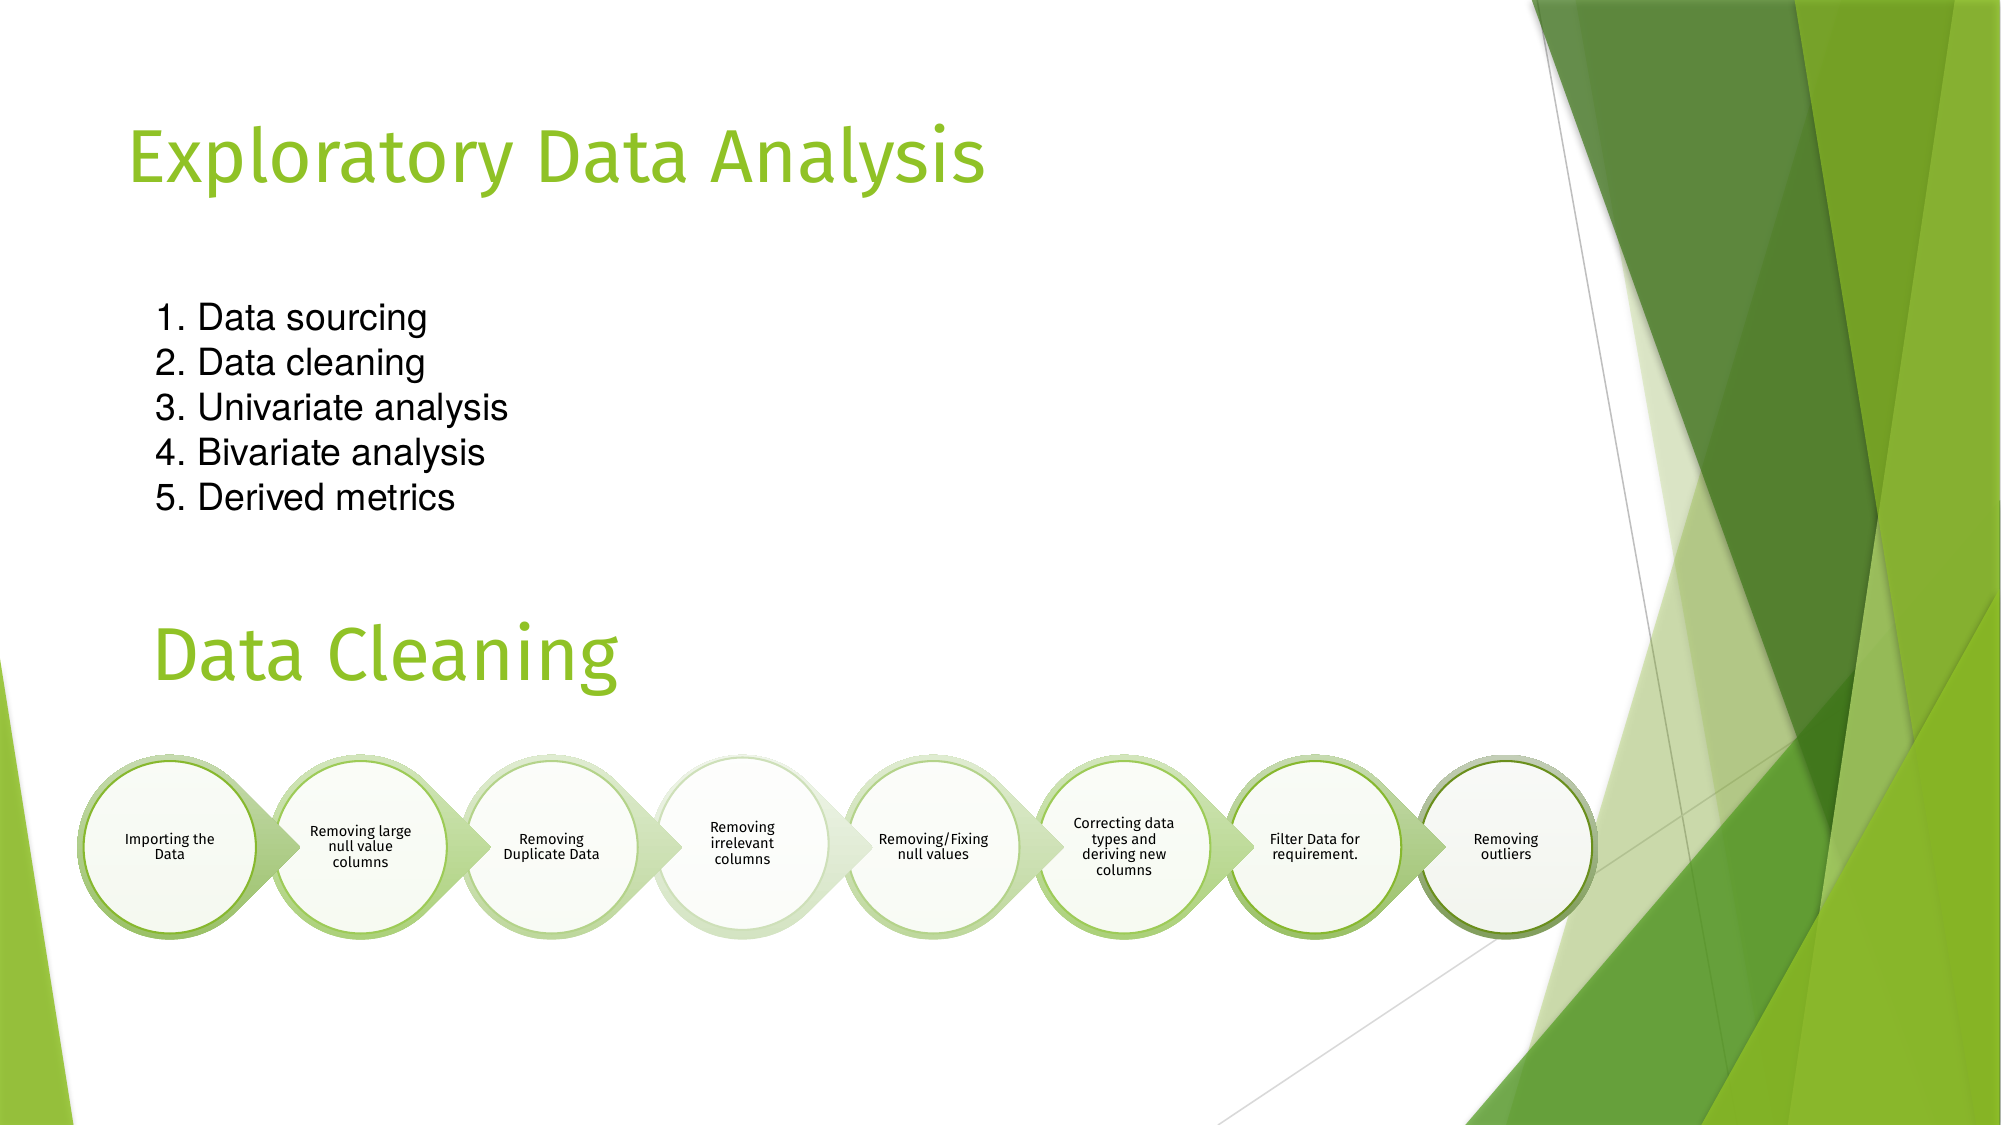

# Exploratory Data Analysis
1. Data sourcing
2. Data cleaning
3. Univariate analysis
4. Bivariate analysis
5. Derived metrics

Data Cleaning
Removing outliers
Filter Data for requirement.
Correcting data types and deriving new columns
Removing/Fixing null values
Removing irrelevant columns
Removing Duplicate Data
Removing large null value columns
Importing the Data